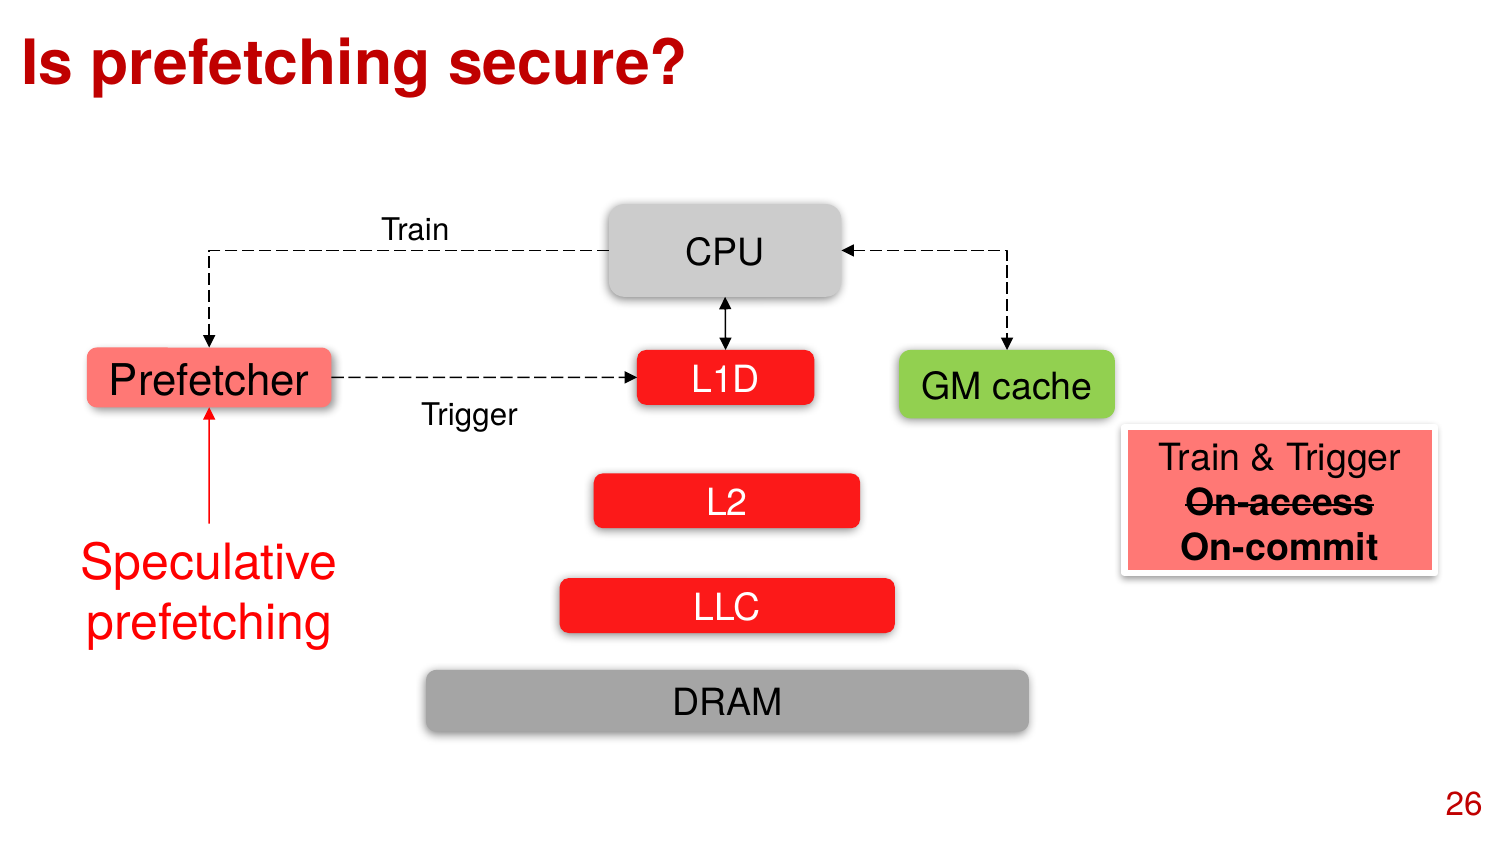

# Is prefetching secure?
CPU
Train
Prefetcher
GM cache
L1D
Trigger
Train & Trigger
On-access
On-commit
L2
Speculative prefetching
LLC
DRAM
26